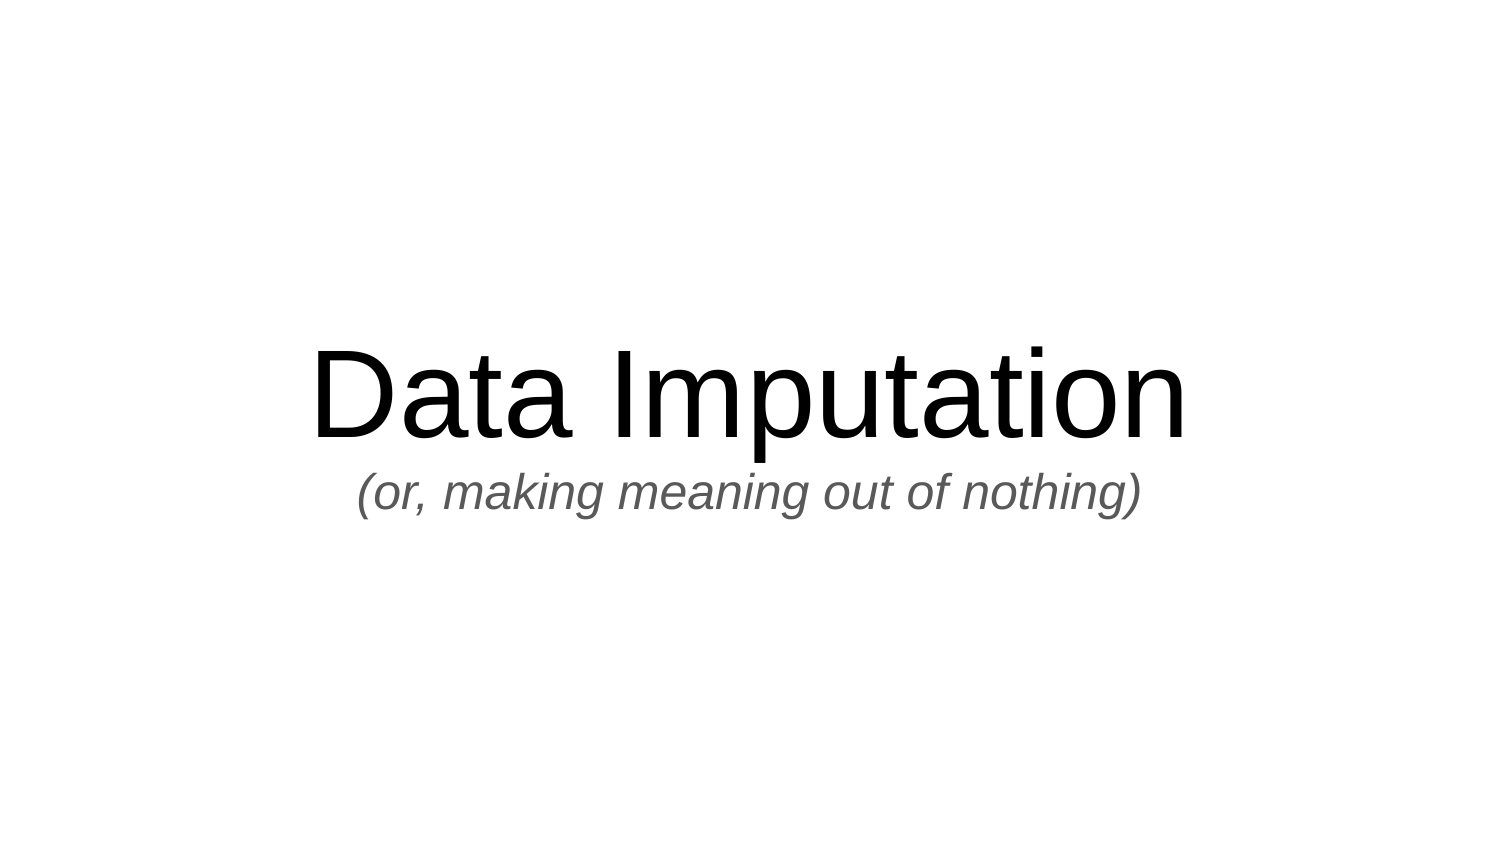

# Data Imputation
(or, making meaning out of nothing)